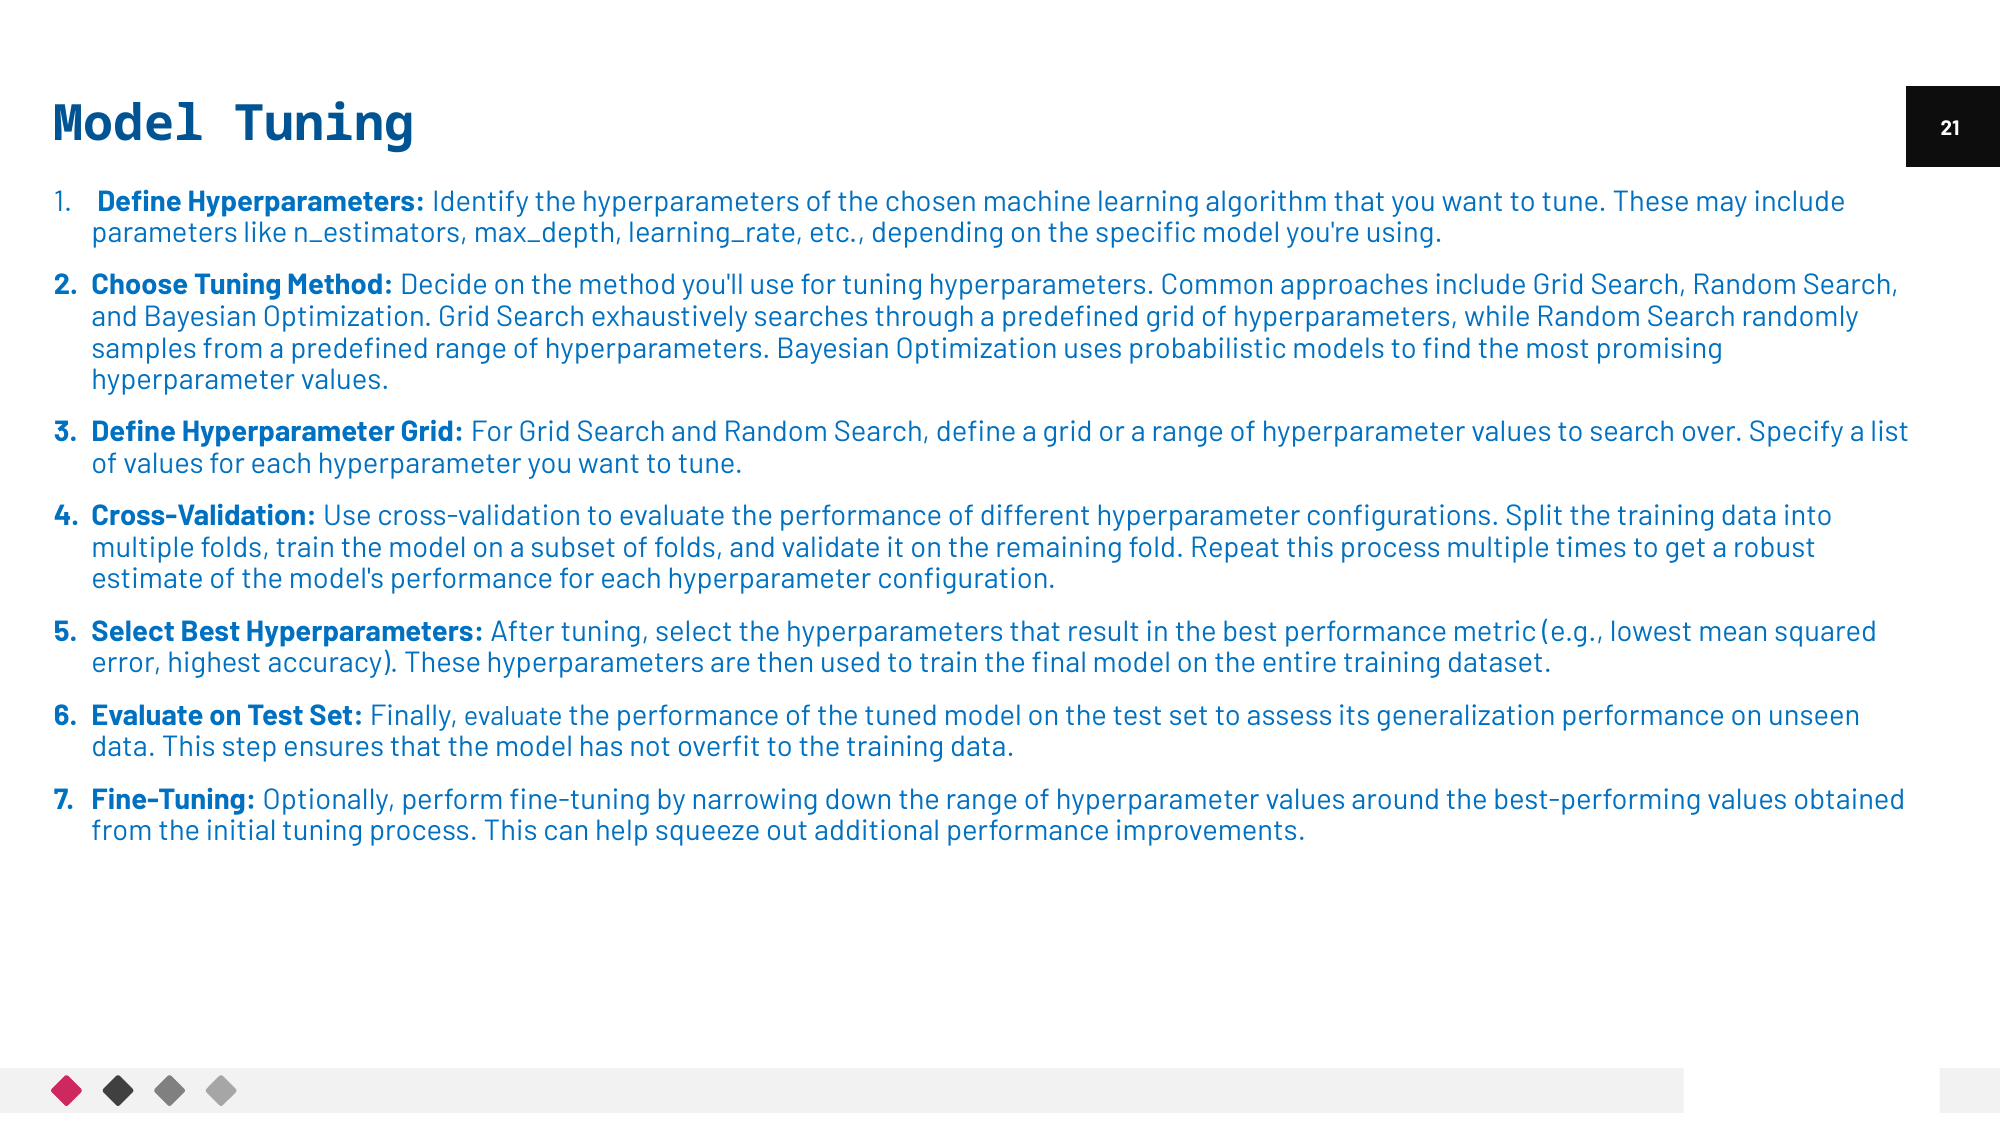

Model Tuning
21
 Define Hyperparameters: Identify the hyperparameters of the chosen machine learning algorithm that you want to tune. These may include parameters like n_estimators, max_depth, learning_rate, etc., depending on the specific model you're using.
Choose Tuning Method: Decide on the method you'll use for tuning hyperparameters. Common approaches include Grid Search, Random Search, and Bayesian Optimization. Grid Search exhaustively searches through a predefined grid of hyperparameters, while Random Search randomly samples from a predefined range of hyperparameters. Bayesian Optimization uses probabilistic models to find the most promising hyperparameter values.
Define Hyperparameter Grid: For Grid Search and Random Search, define a grid or a range of hyperparameter values to search over. Specify a list of values for each hyperparameter you want to tune.
Cross-Validation: Use cross-validation to evaluate the performance of different hyperparameter configurations. Split the training data into multiple folds, train the model on a subset of folds, and validate it on the remaining fold. Repeat this process multiple times to get a robust estimate of the model's performance for each hyperparameter configuration.
Select Best Hyperparameters: After tuning, select the hyperparameters that result in the best performance metric (e.g., lowest mean squared error, highest accuracy). These hyperparameters are then used to train the final model on the entire training dataset.
Evaluate on Test Set: Finally, evaluate the performance of the tuned model on the test set to assess its generalization performance on unseen data. This step ensures that the model has not overfit to the training data.
Fine-Tuning: Optionally, perform fine-tuning by narrowing down the range of hyperparameter values around the best-performing values obtained from the initial tuning process. This can help squeeze out additional performance improvements.
21